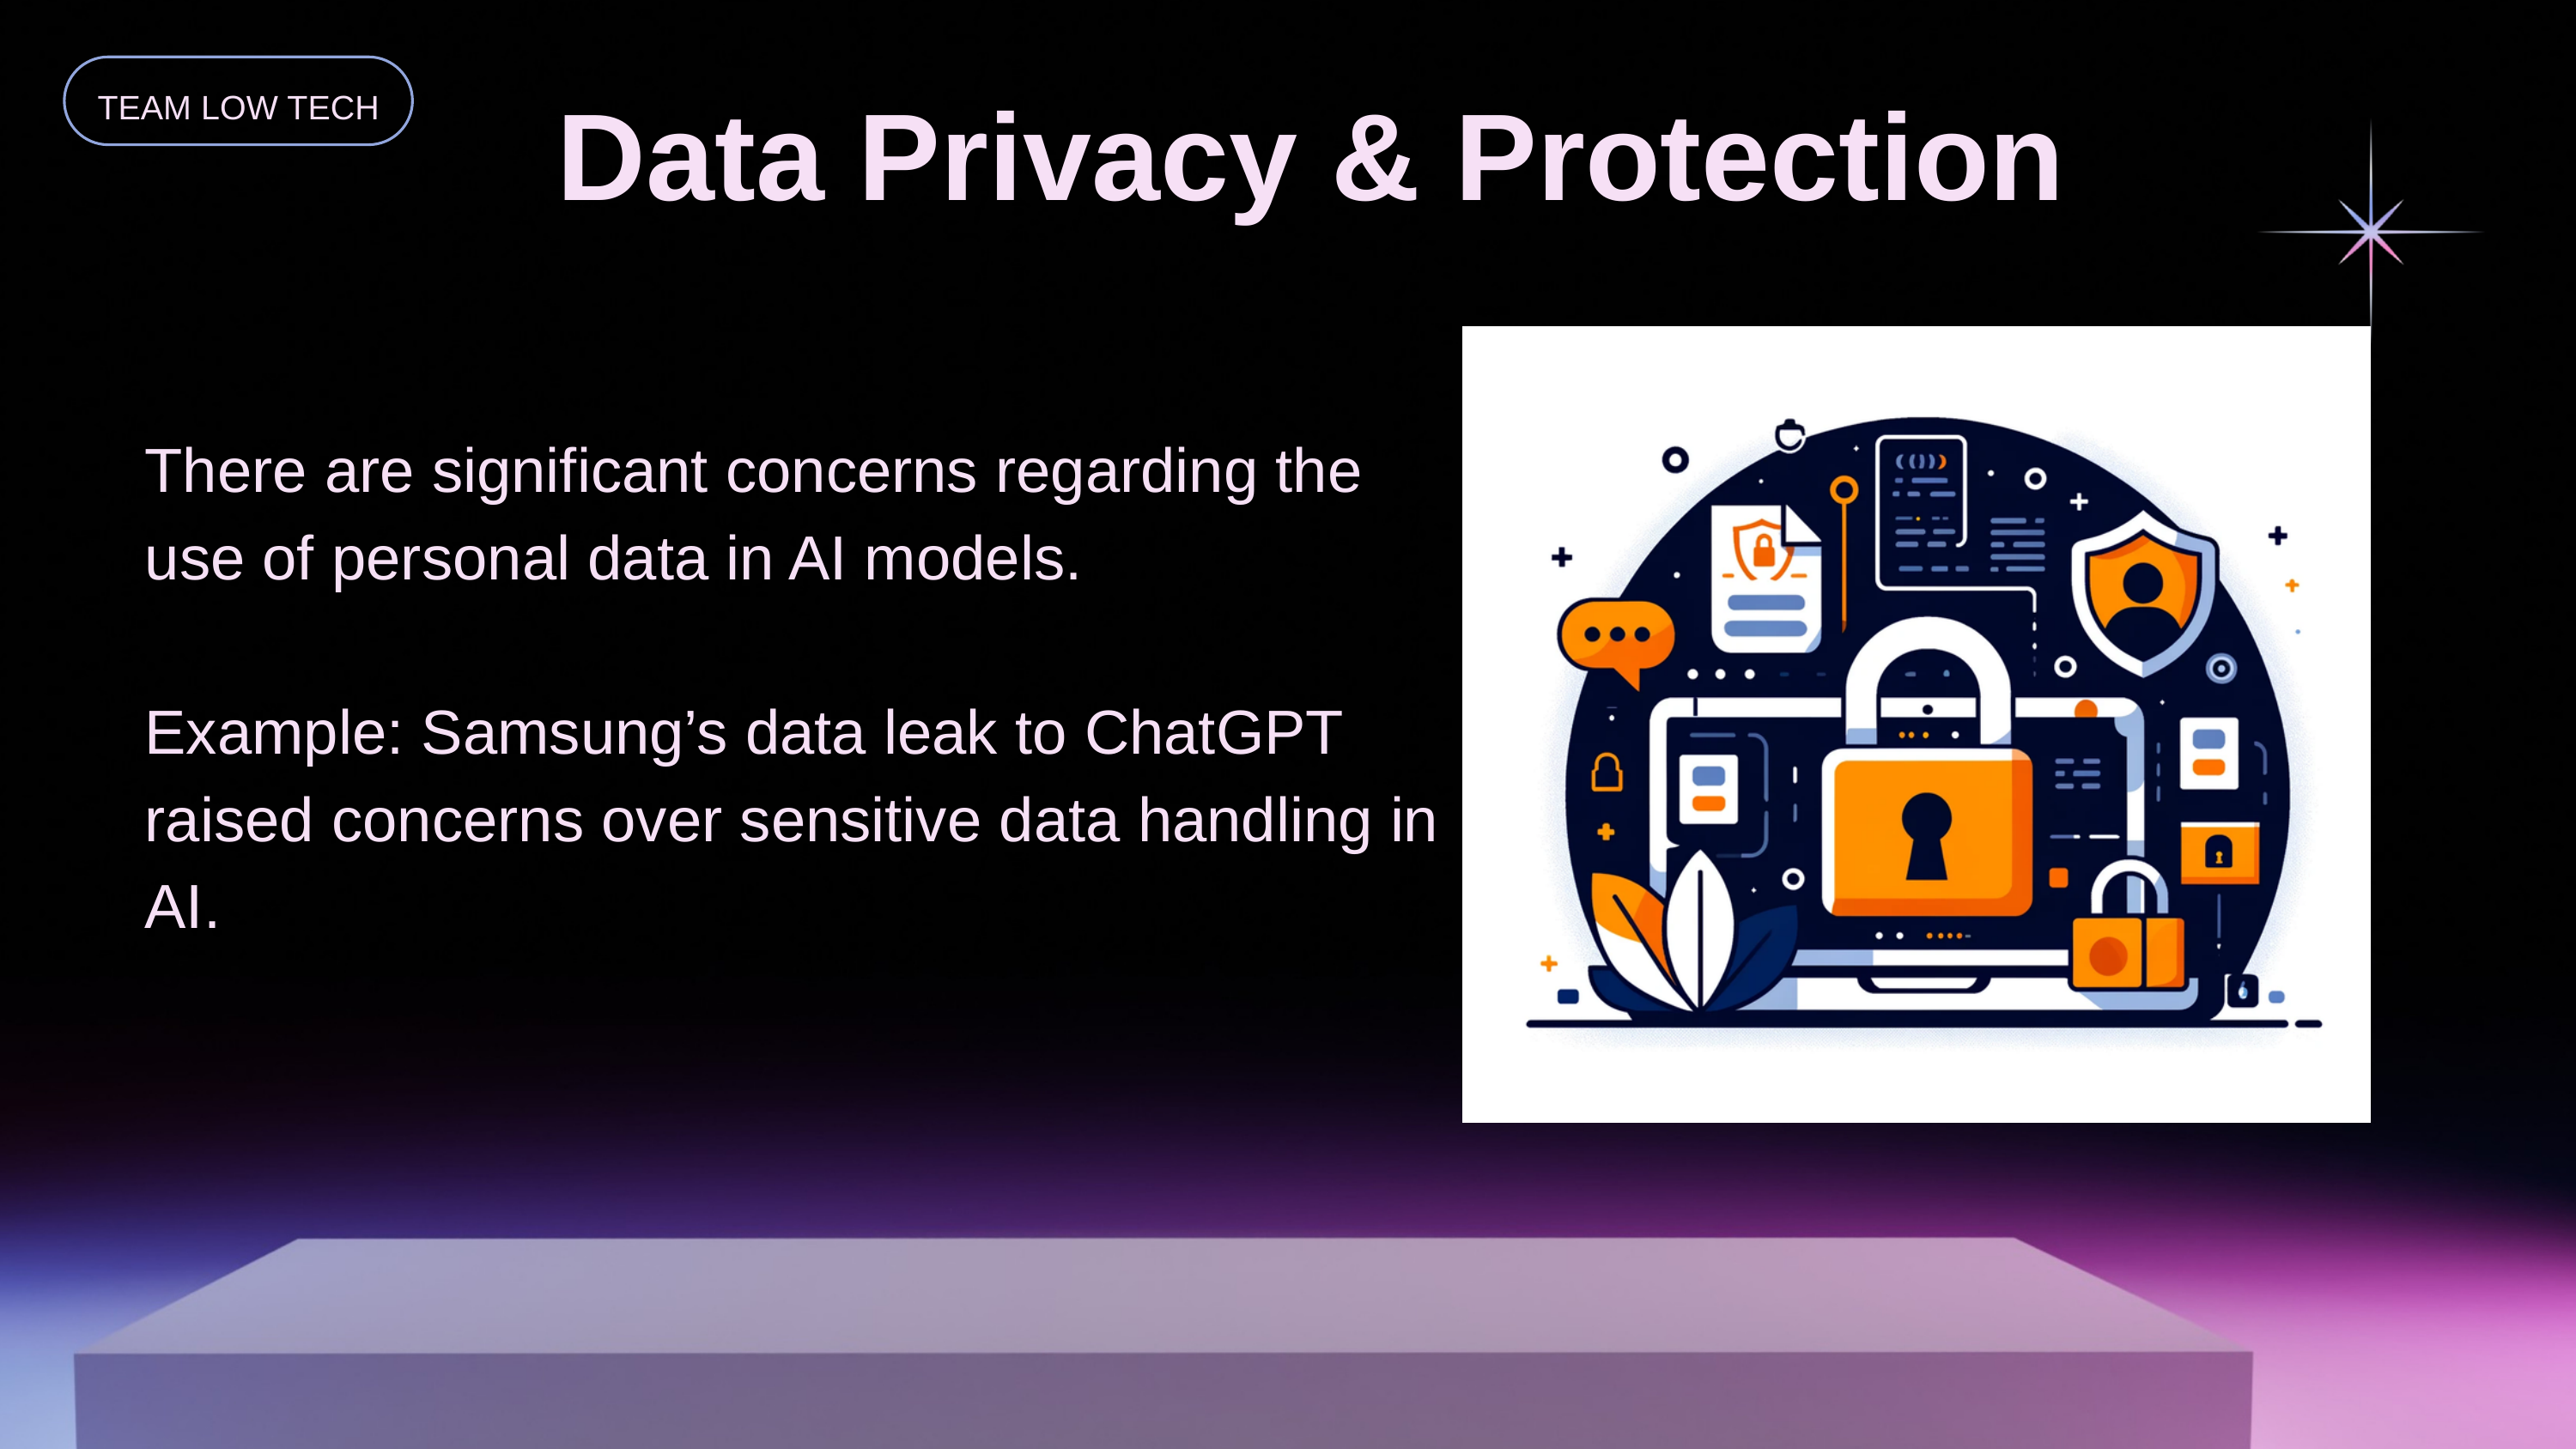

Data Privacy & Protection

TEAM LOW TECH

There are significant concerns regarding the use of personal data in AI models.

Example: Samsung’s data leak to ChatGPT raised concerns over sensitive data handling in AI.